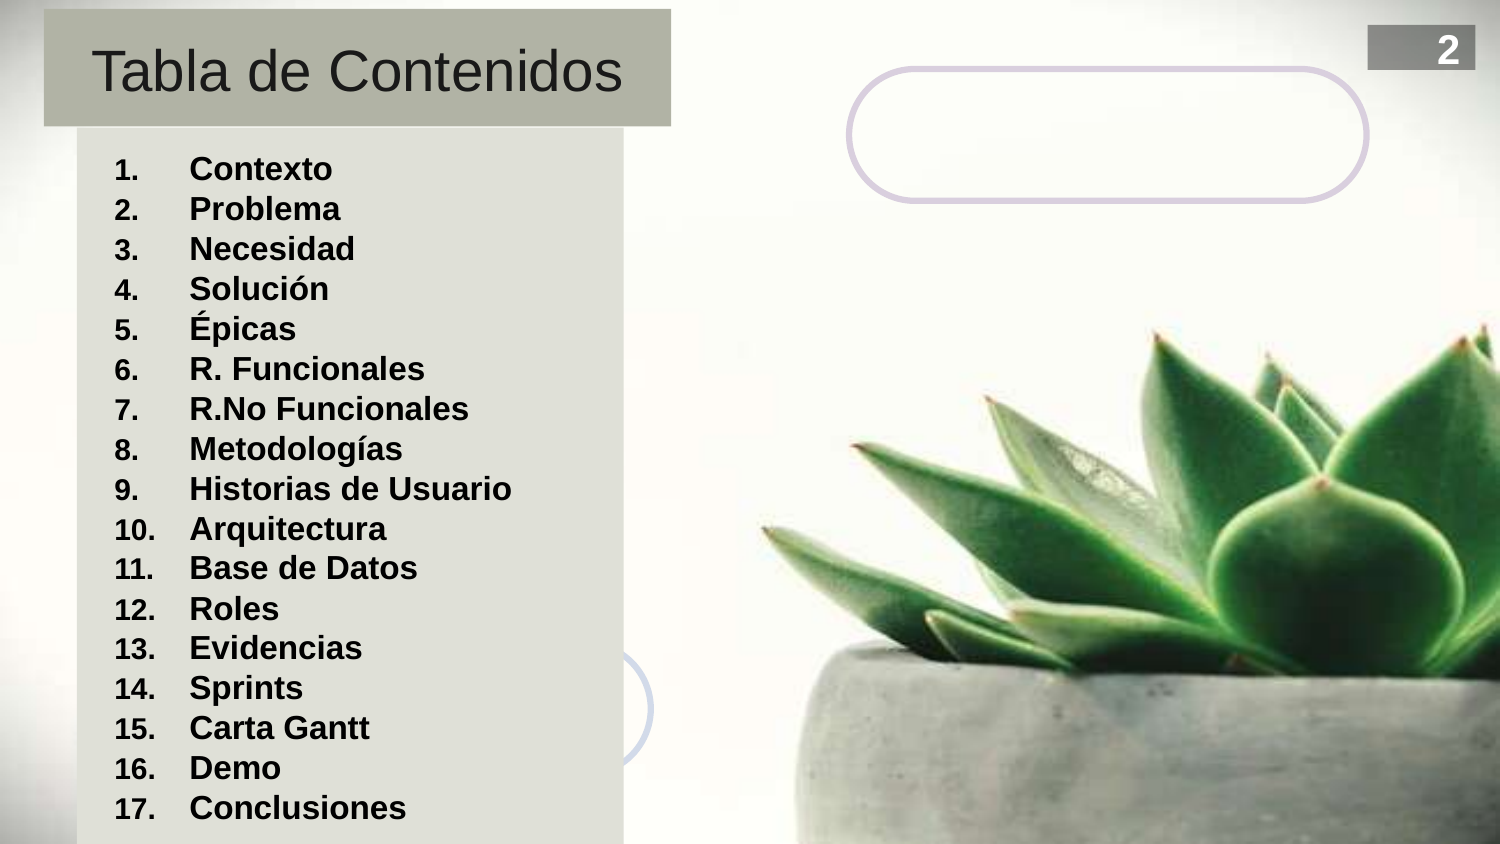

Tabla de Contenidos
2
Contexto
Problema
Necesidad
Solución
Épicas
R. Funcionales
R.No Funcionales
Metodologías
Historias de Usuario
Arquitectura
Base de Datos
Roles
Evidencias
Sprints
Carta Gantt
Demo
Conclusiones